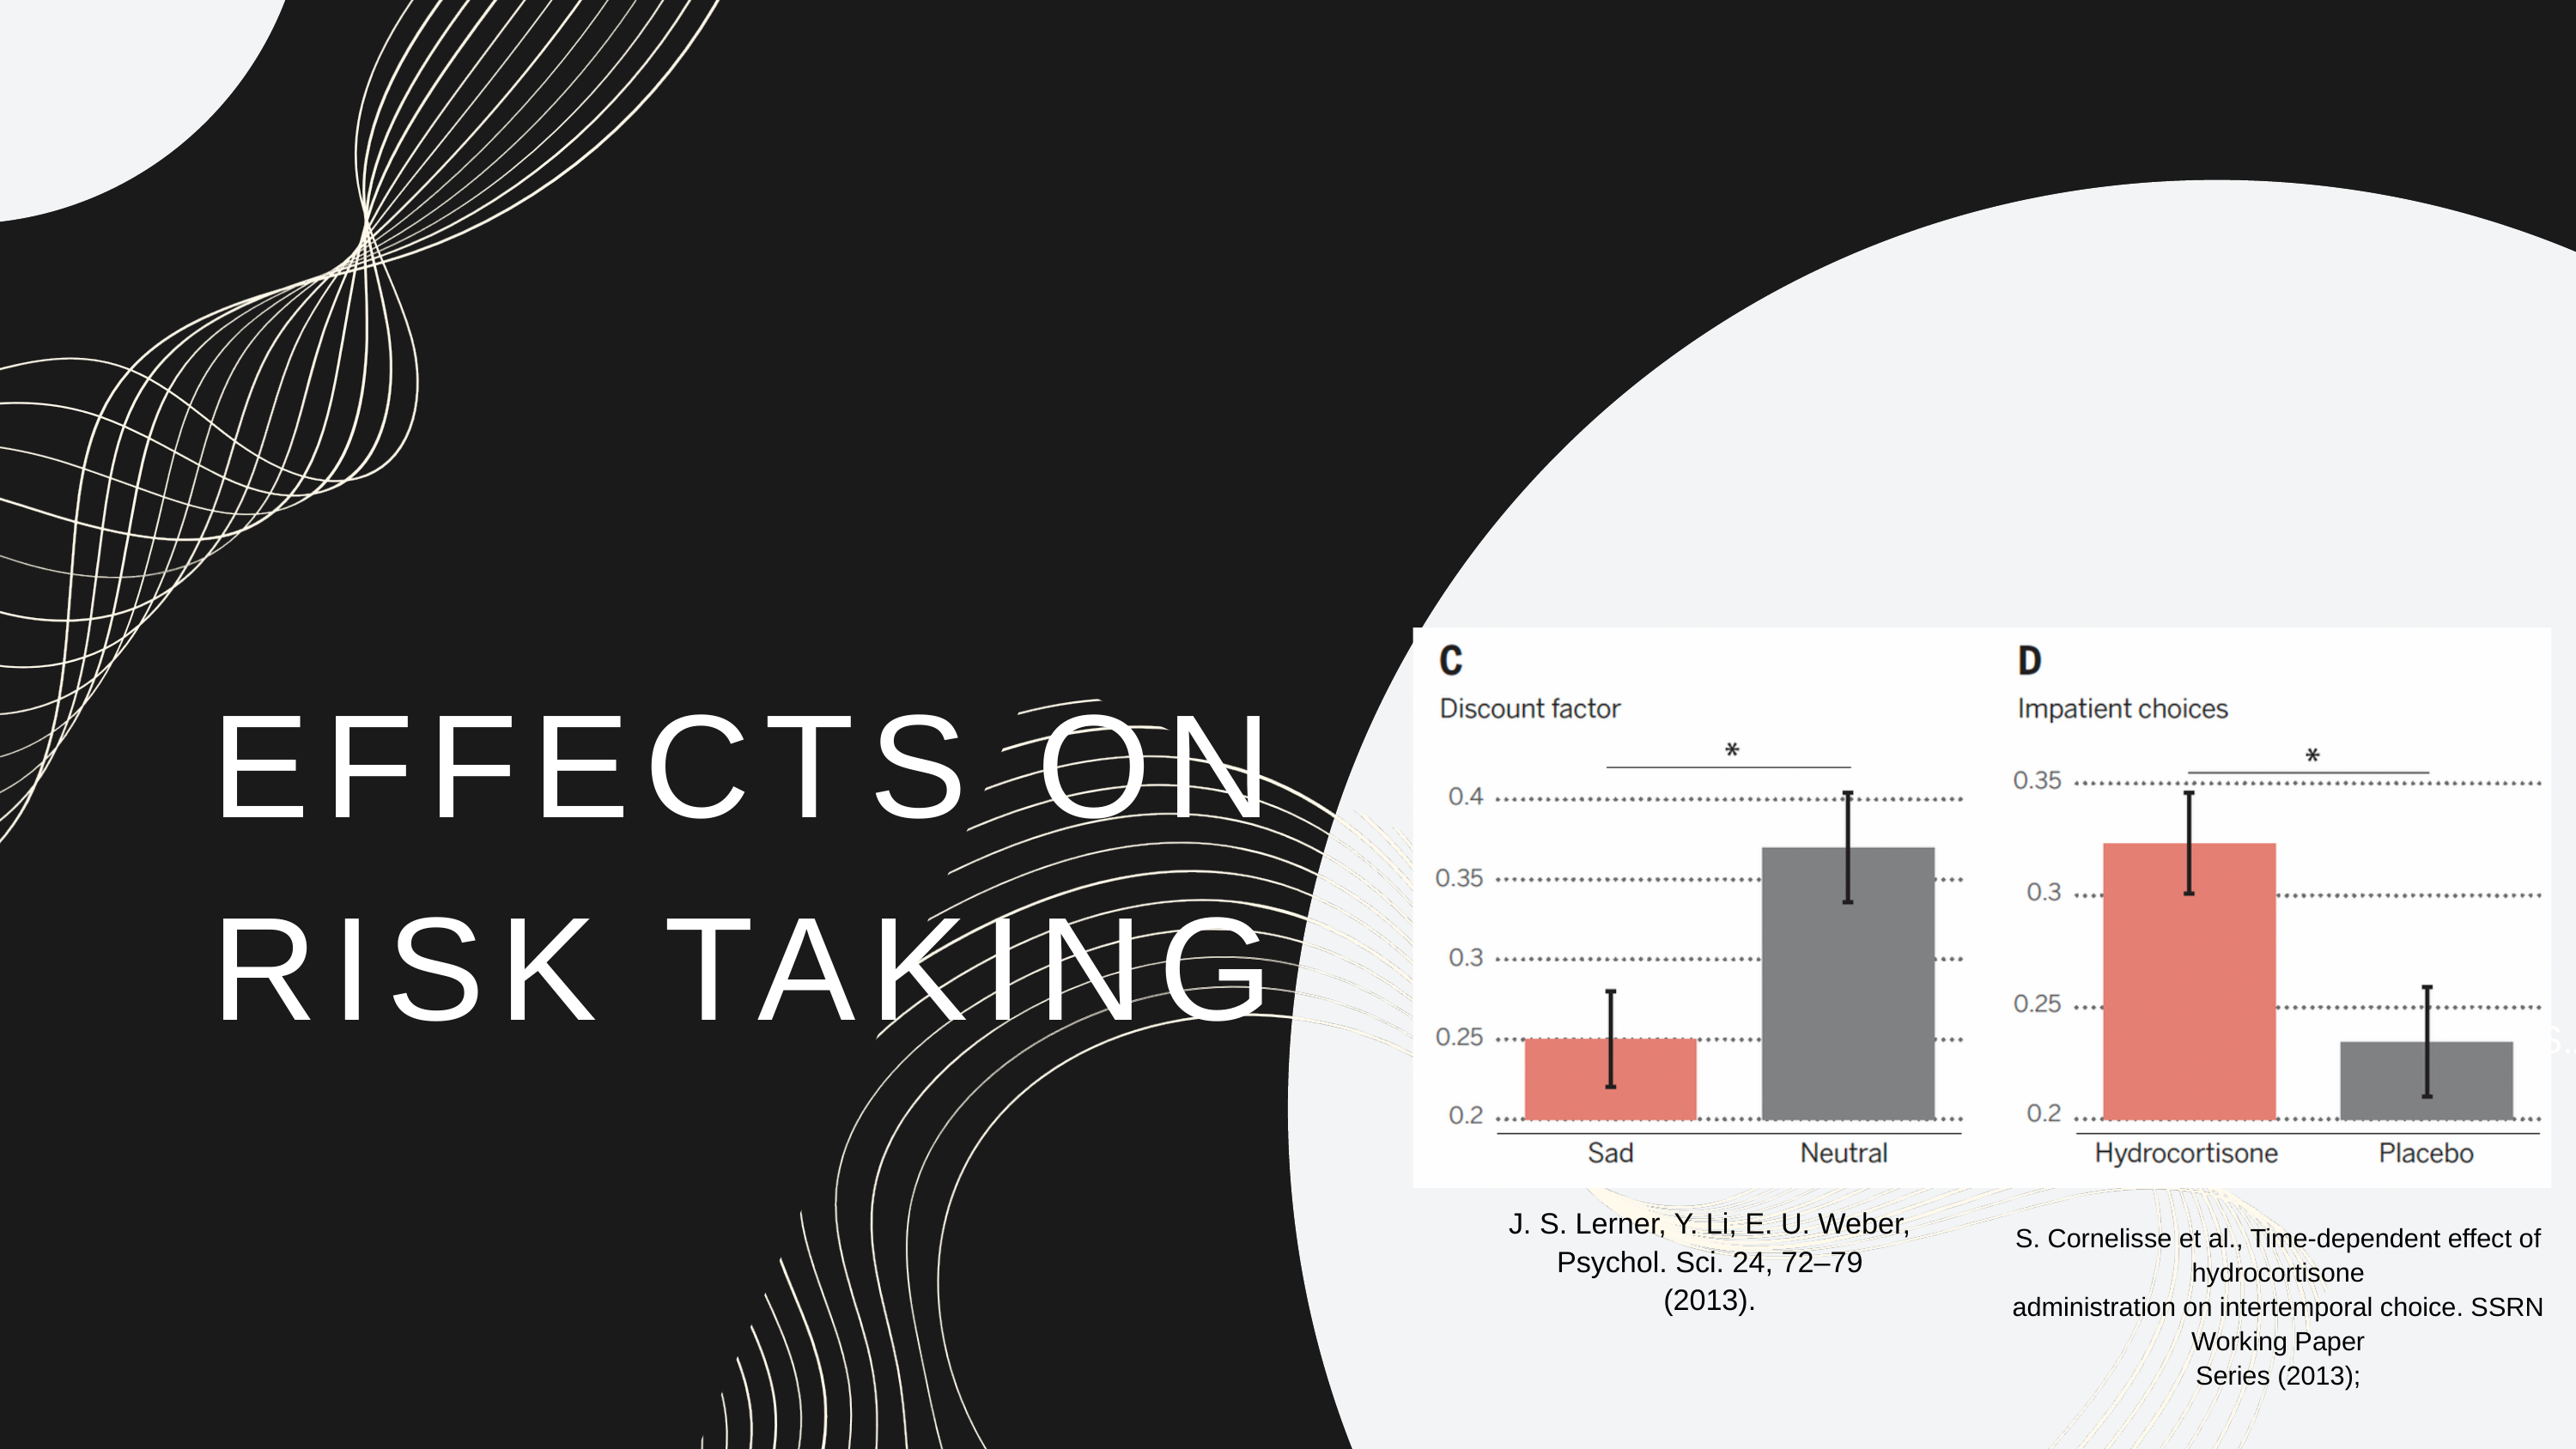

N. Kandasamy et al., Proc. Natl. Acad. Sci. U.S.A. 111,
3608–3613 (2014).

EFFECTS ON RISK TAKING

J. S. Lerner, Y. Li, E. U. Weber, Psychol. Sci. 24, 72–79
(2013).
S. Cornelisse et al., Time-dependent effect of hydrocortisone
administration on intertemporal choice. SSRN Working Paper
Series (2013);